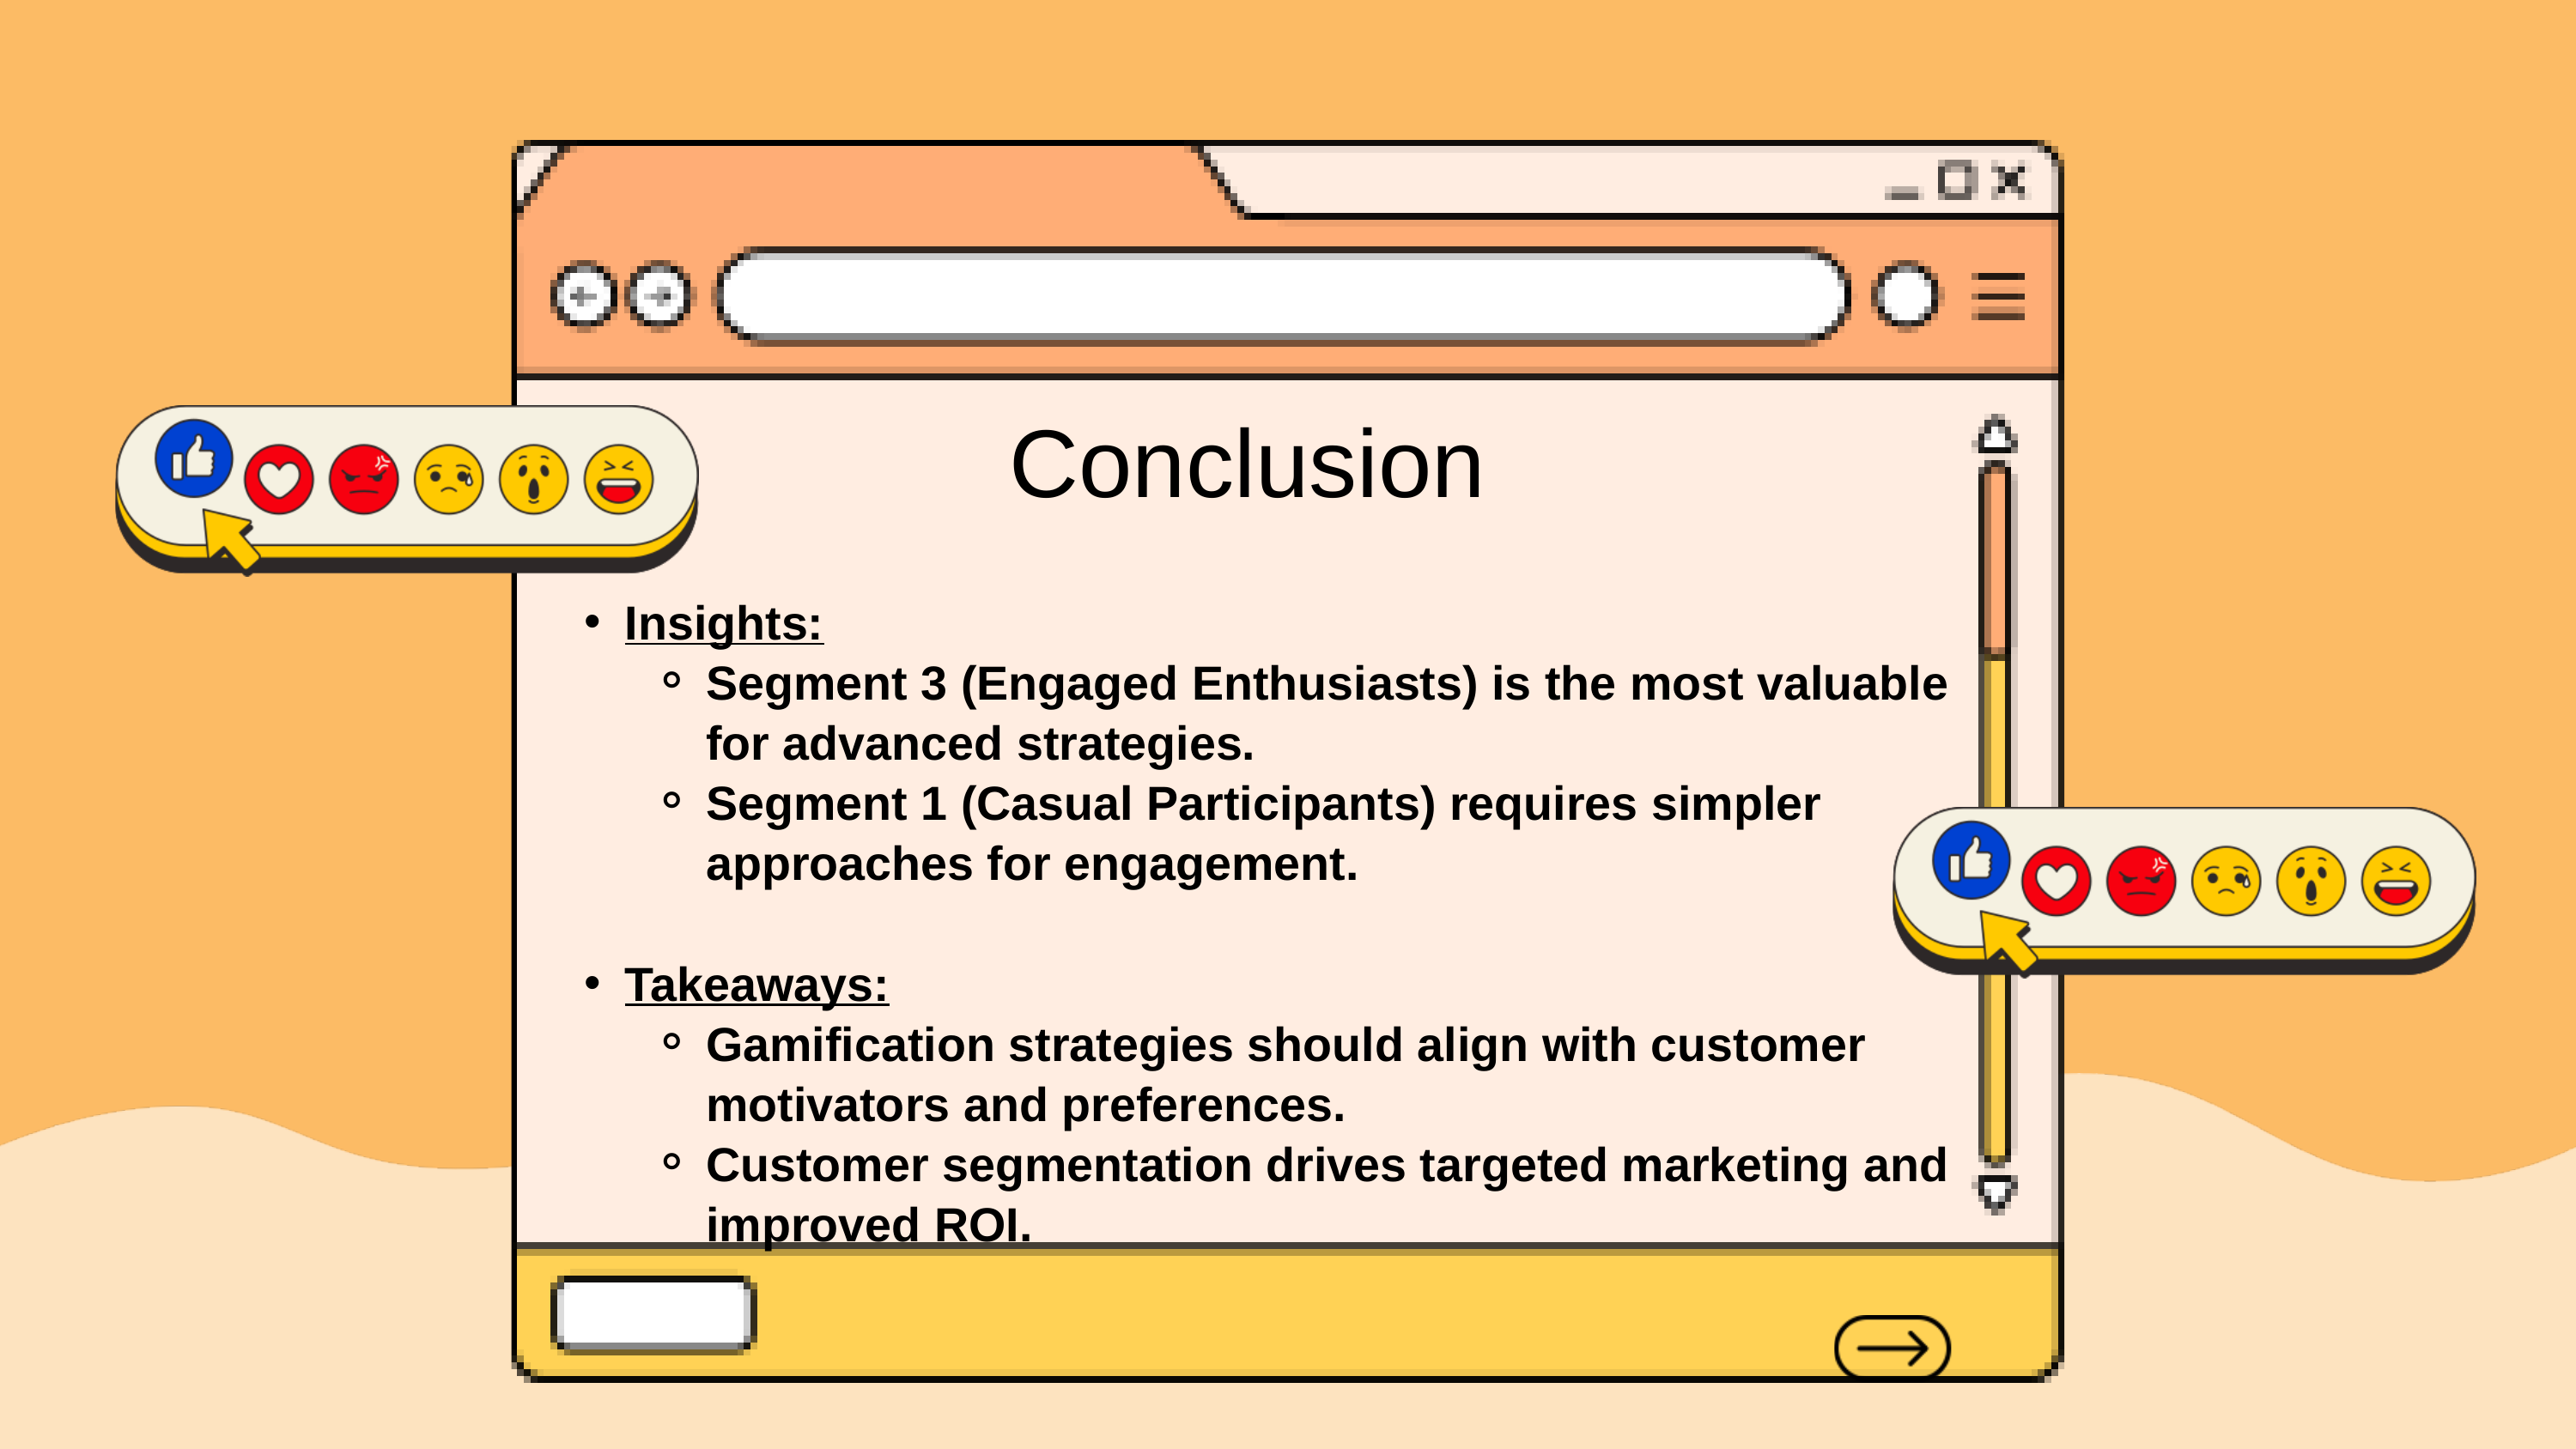

Conclusion
Insights:
Segment 3 (Engaged Enthusiasts) is the most valuable for advanced strategies.
Segment 1 (Casual Participants) requires simpler approaches for engagement.

Takeaways:
Gamification strategies should align with customer motivators and preferences.
Customer segmentation drives targeted marketing and improved ROI.